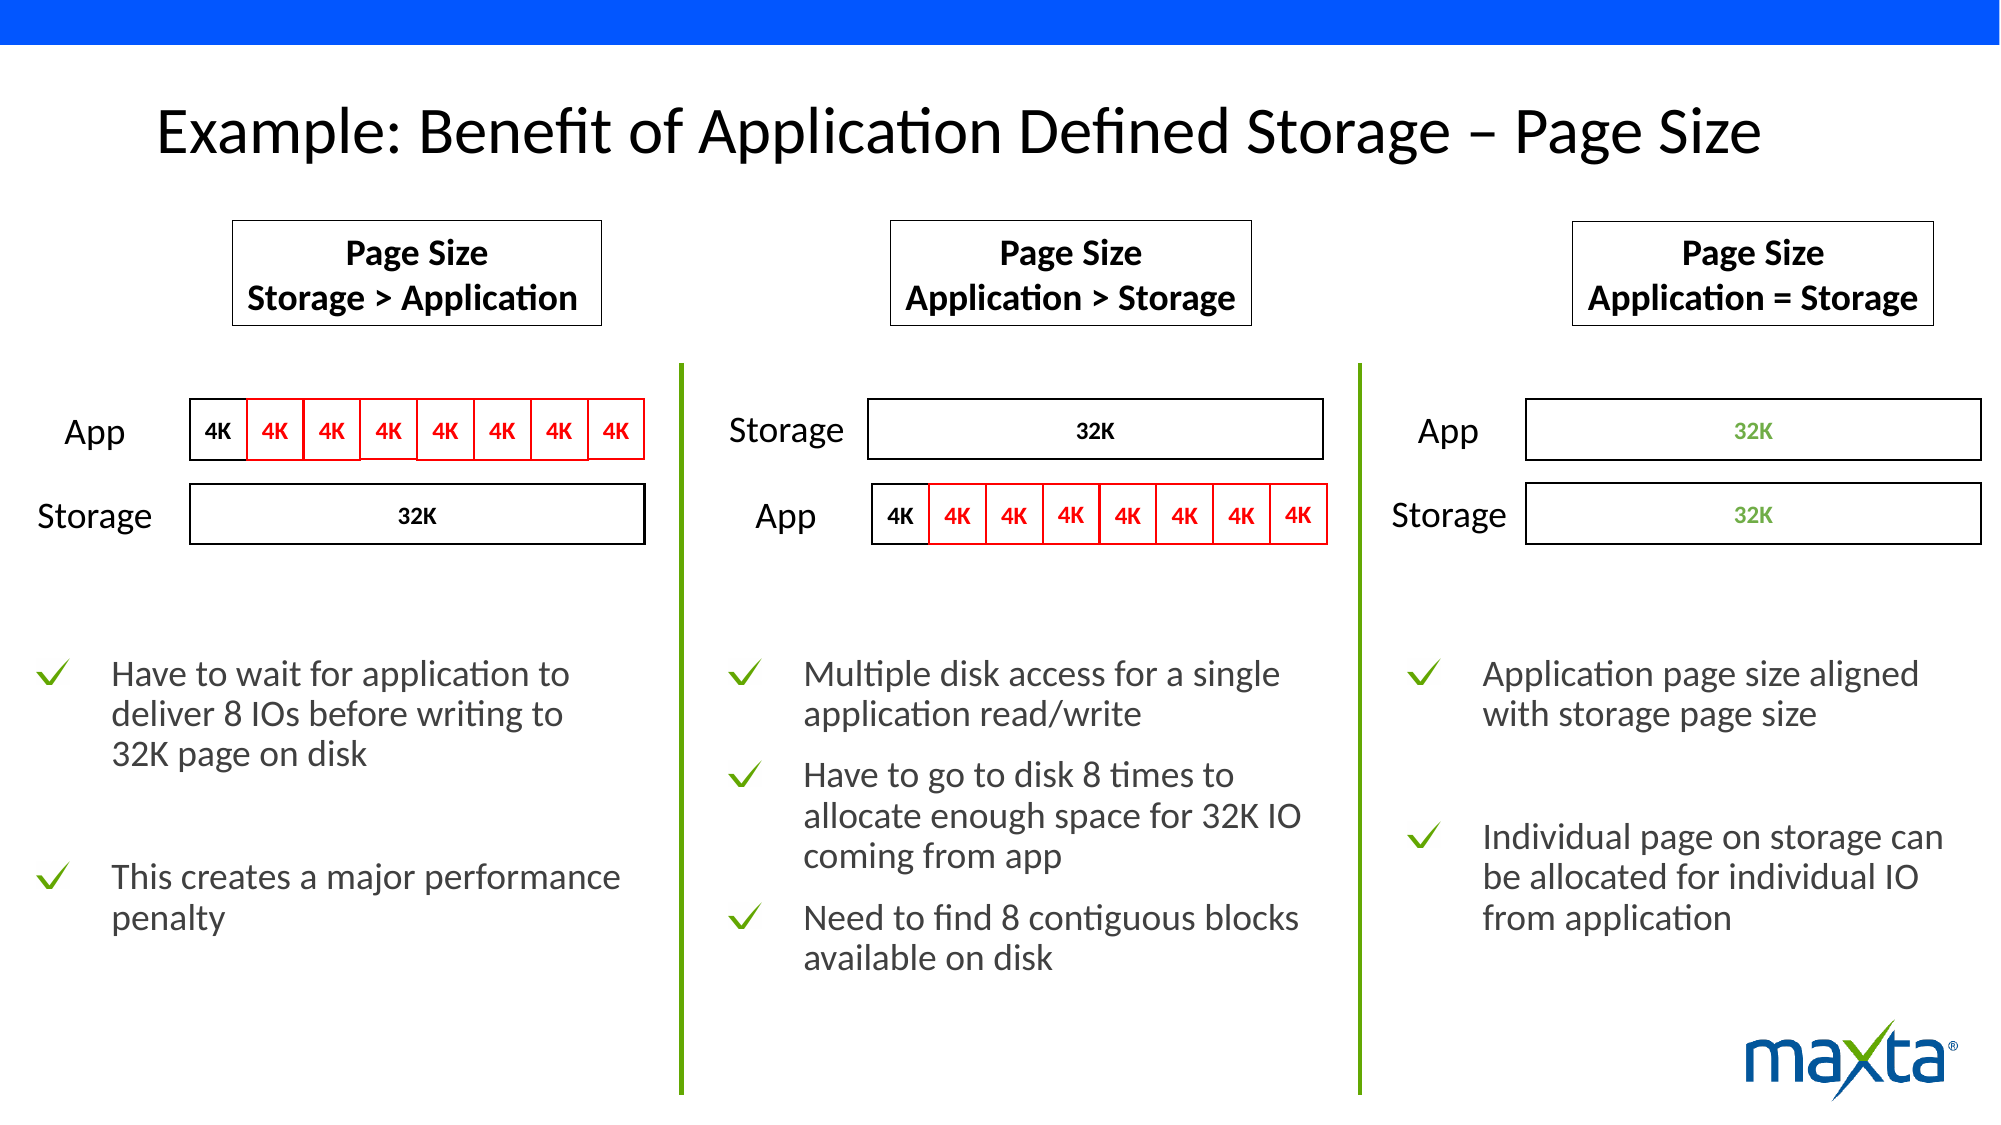

# Example: Benefit of Application Defined Storage – Page Size
Page Size
Storage > Application
Page Size
Application > Storage
Page Size
Application = Storage
Storage
4K
4K
32K
4K
4K
4K
4K
4K
4K
App
32K
App
Storage
32K
App
4K
4K
Storage
32K
4K
4K
4K
4K
4K
4K
Have to wait for application to deliver 8 IOs before writing to 32K page on disk

This creates a major performance penalty
Multiple disk access for a single application read/write
Have to go to disk 8 times to allocate enough space for 32K IO coming from app
Need to find 8 contiguous blocks available on disk
Application page size aligned with storage page size

Individual page on storage can be allocated for individual IO from application